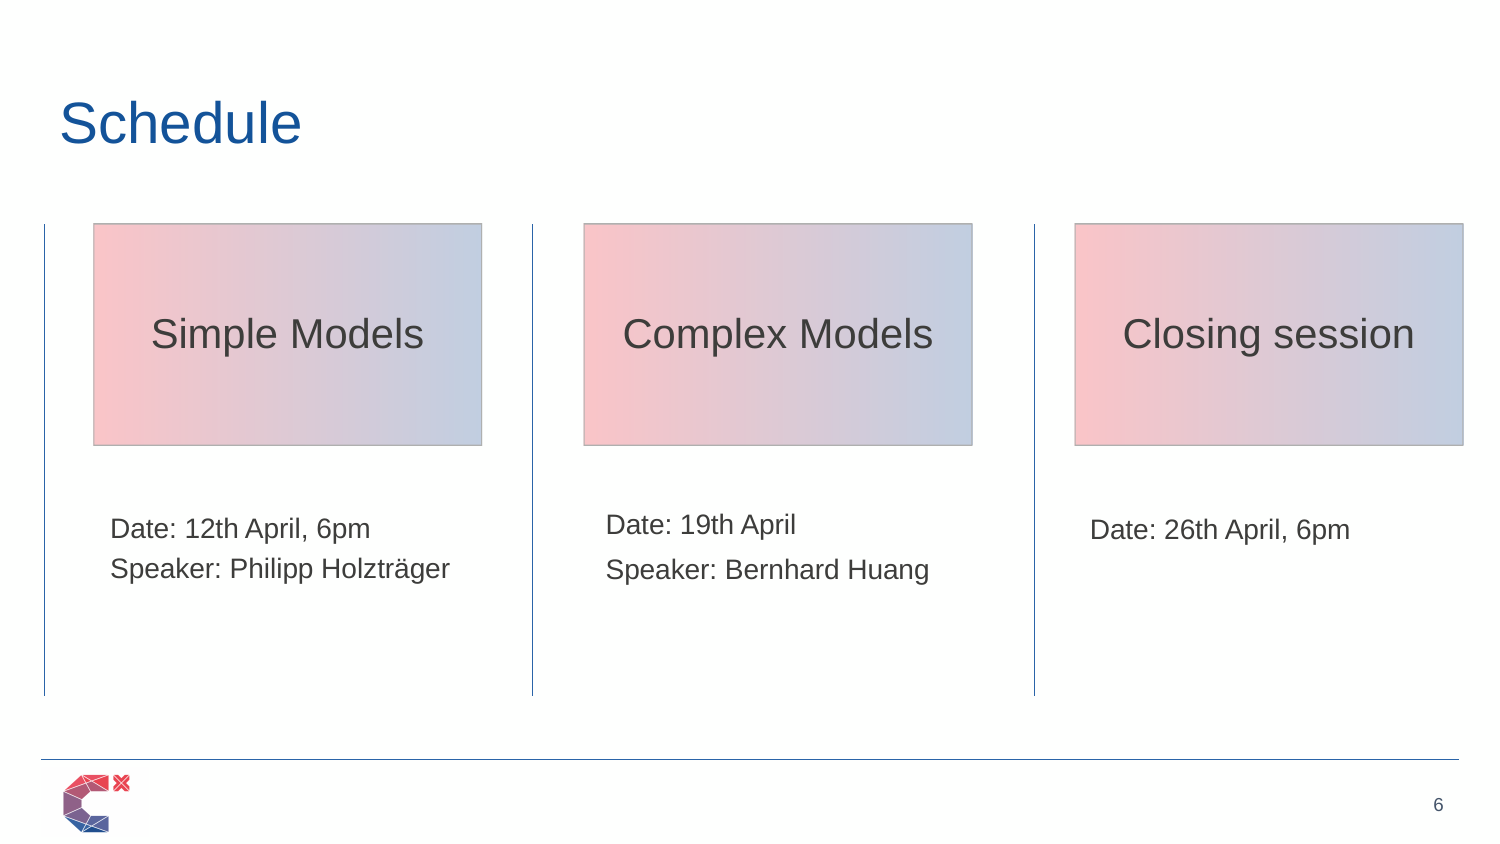

# Schedule
Simple Models
Complex Models
Closing session
Date: 19th April
Speaker: Bernhard Huang
Date: 12th April, 6pm
Speaker: Philipp Holzträger
Date: 26th April, 6pm